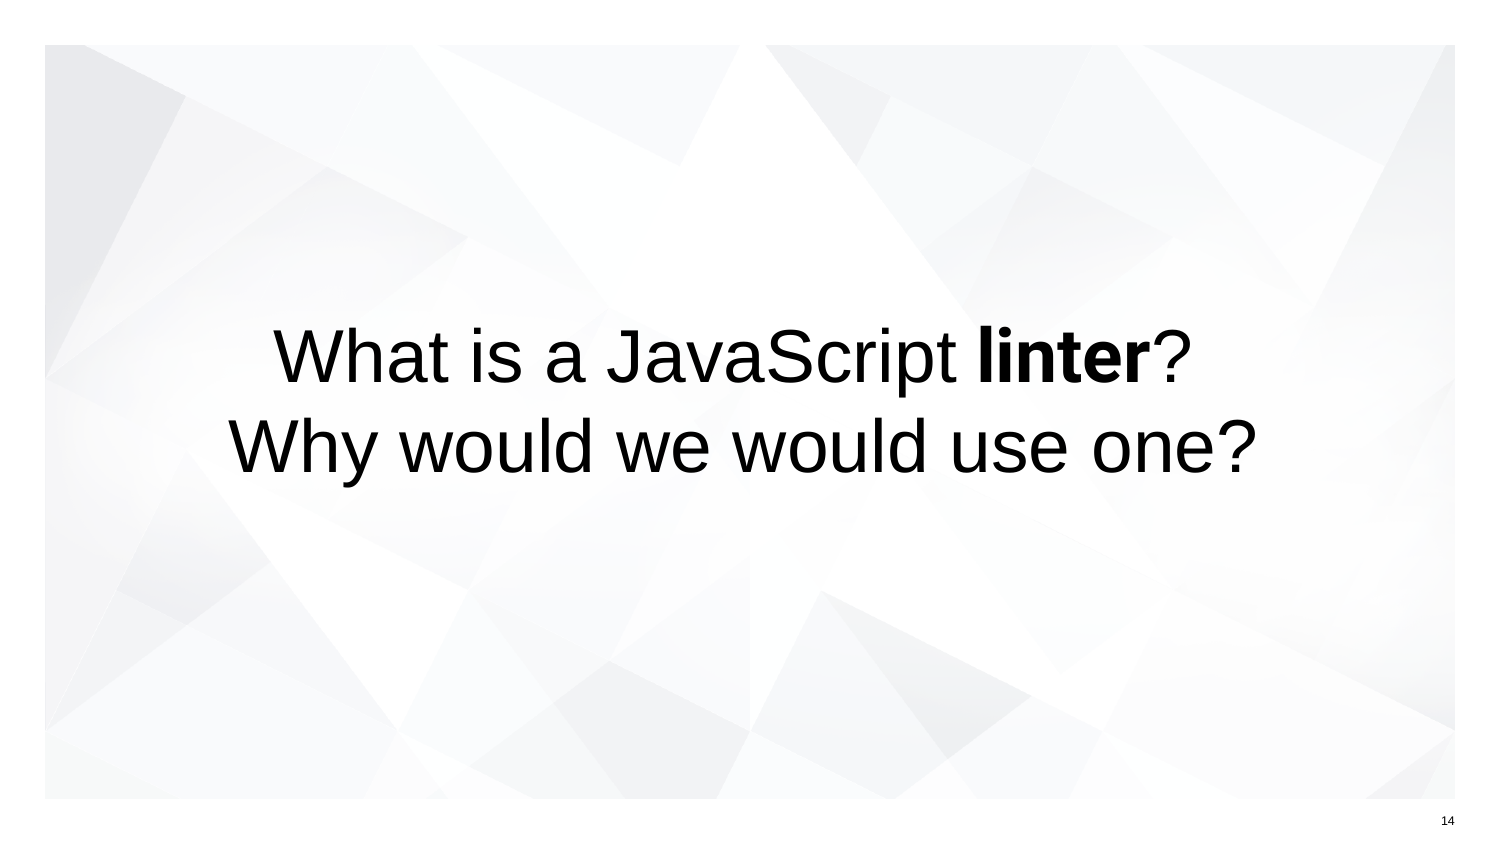

# What is a JavaScript linter? Why would we would use one?

14